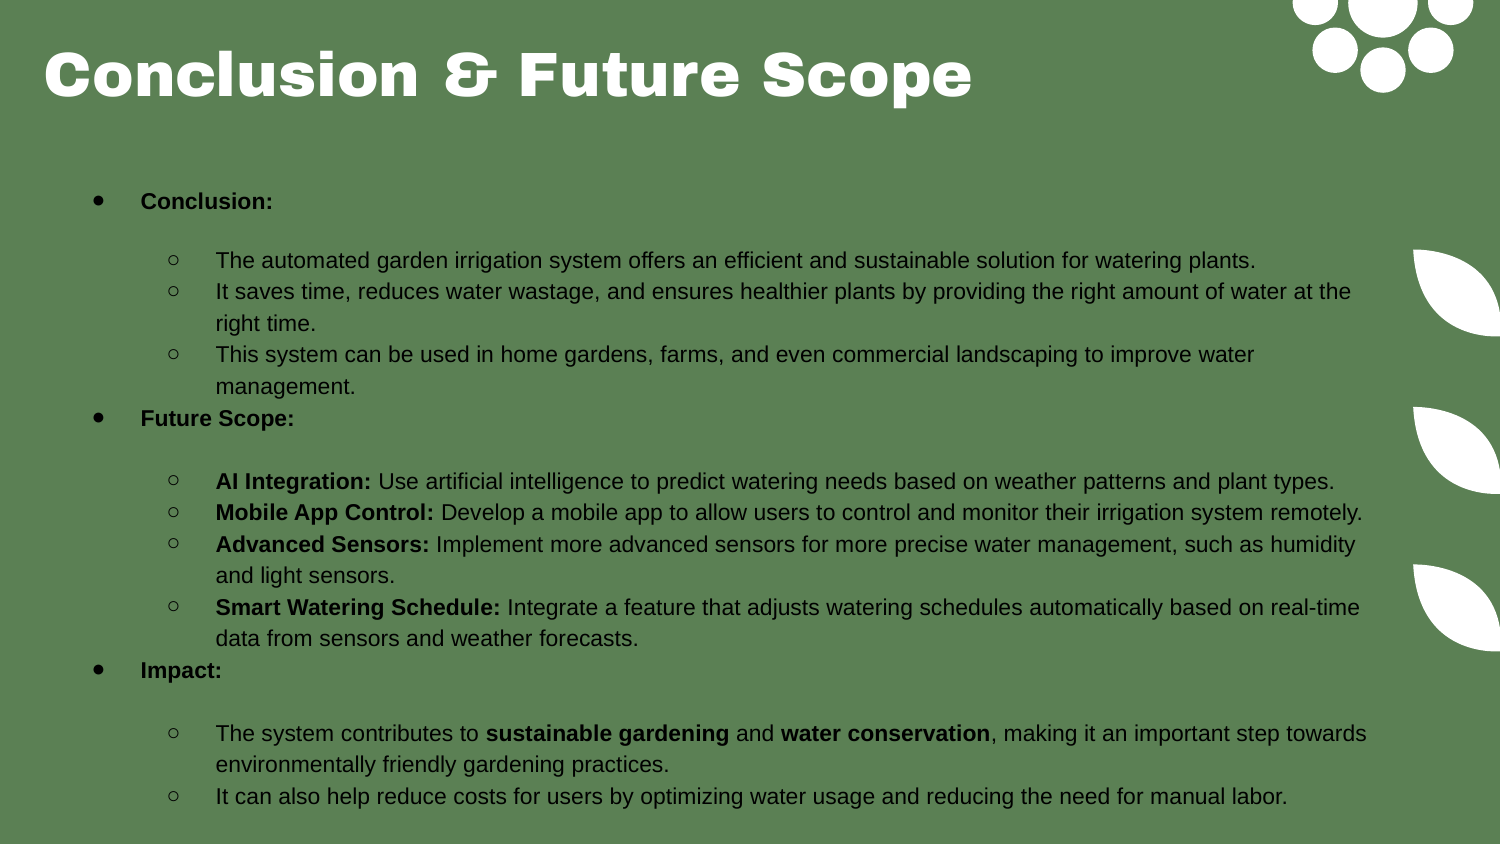

# Conclusion & Future Scope
Conclusion:
The automated garden irrigation system offers an efficient and sustainable solution for watering plants.
It saves time, reduces water wastage, and ensures healthier plants by providing the right amount of water at the right time.
This system can be used in home gardens, farms, and even commercial landscaping to improve water management.
Future Scope:
AI Integration: Use artificial intelligence to predict watering needs based on weather patterns and plant types.
Mobile App Control: Develop a mobile app to allow users to control and monitor their irrigation system remotely.
Advanced Sensors: Implement more advanced sensors for more precise water management, such as humidity and light sensors.
Smart Watering Schedule: Integrate a feature that adjusts watering schedules automatically based on real-time data from sensors and weather forecasts.
Impact:
The system contributes to sustainable gardening and water conservation, making it an important step towards environmentally friendly gardening practices.
It can also help reduce costs for users by optimizing water usage and reducing the need for manual labor.